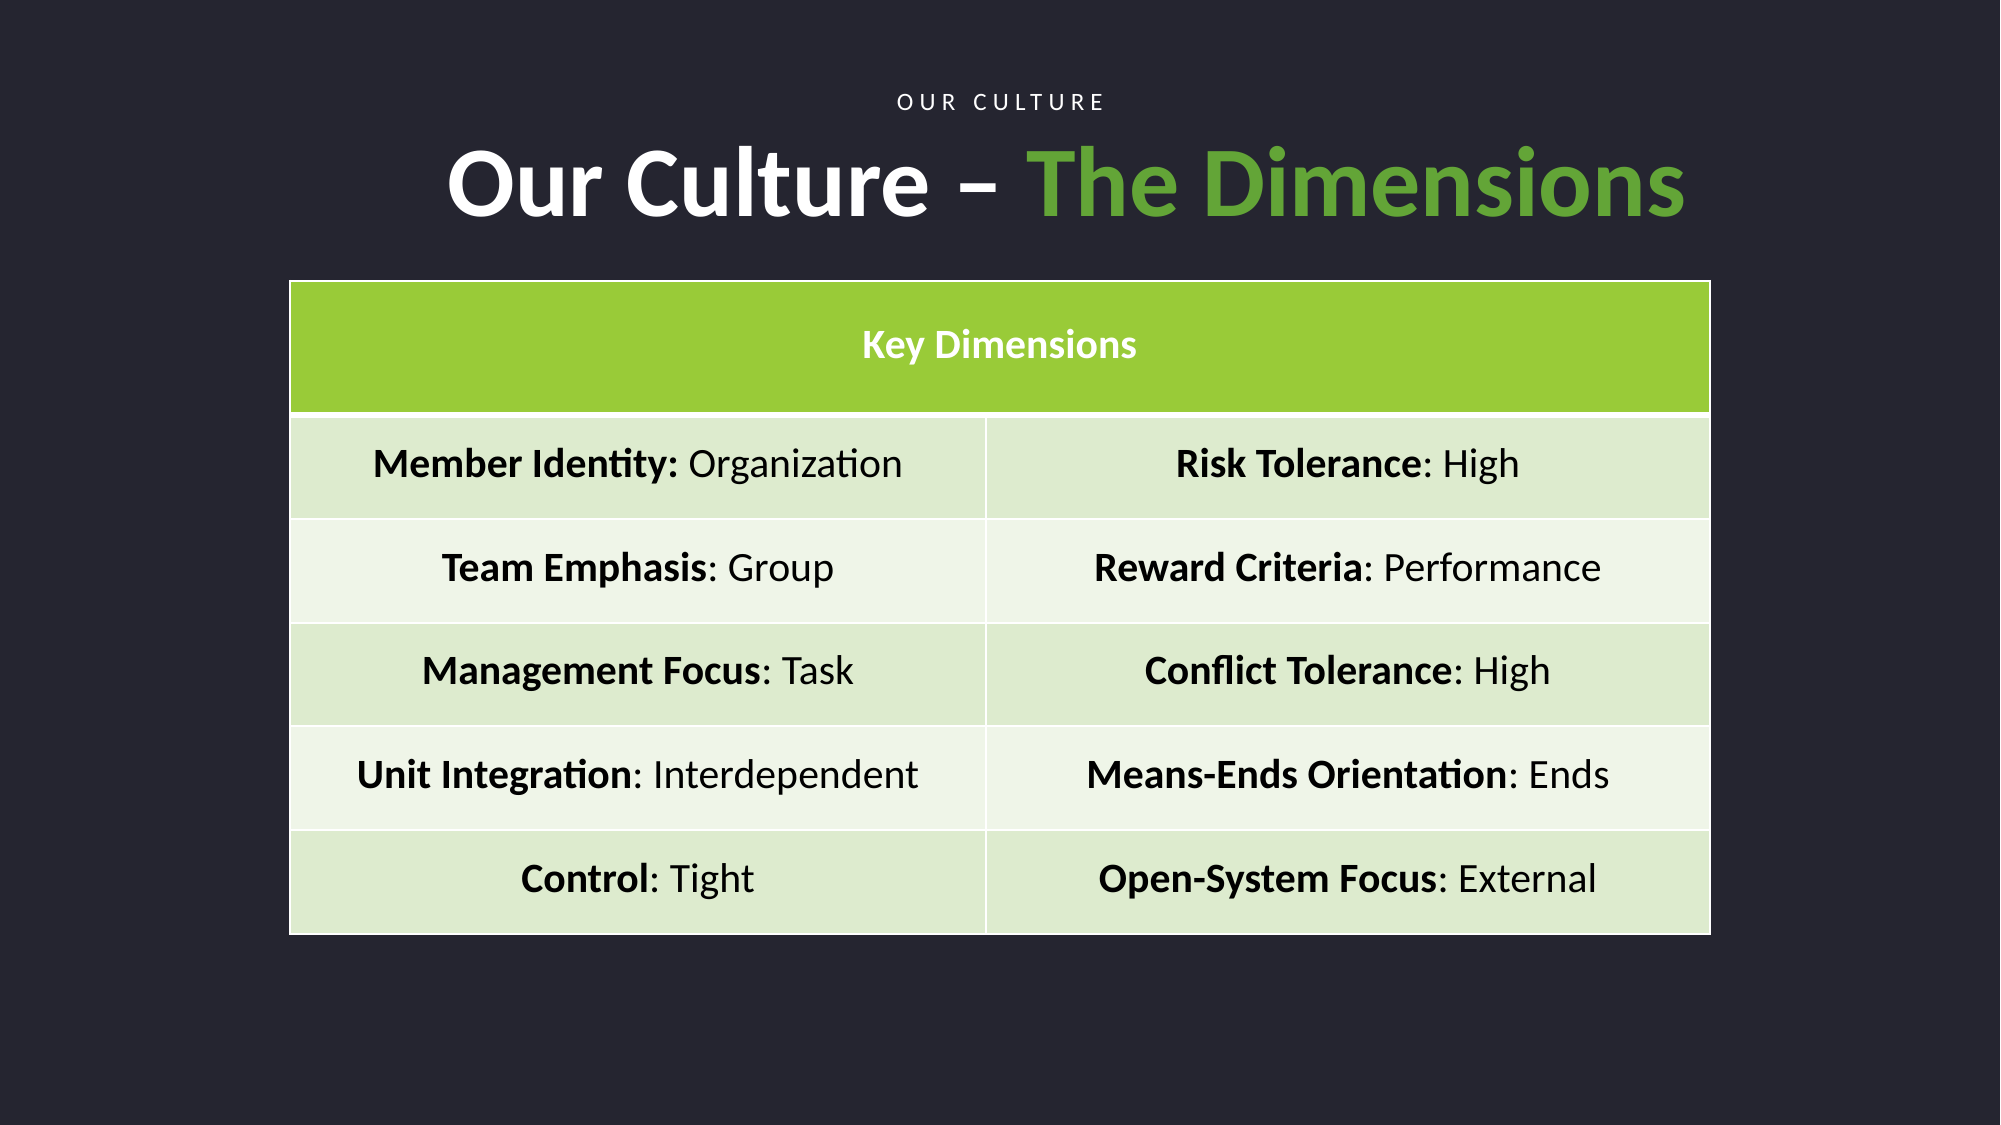

OUR CULTURE
Our Culture – The Dimensions
| Key Dimensions |  |
| --- | --- |
| Member Identity: Organization | Risk Tolerance: High |
| Team Emphasis: Group | Reward Criteria: Performance |
| Management Focus: Task | Conflict Tolerance: High |
| Unit Integration: Interdependent | Means-Ends Orientation: Ends |
| Control: Tight | Open-System Focus: External |